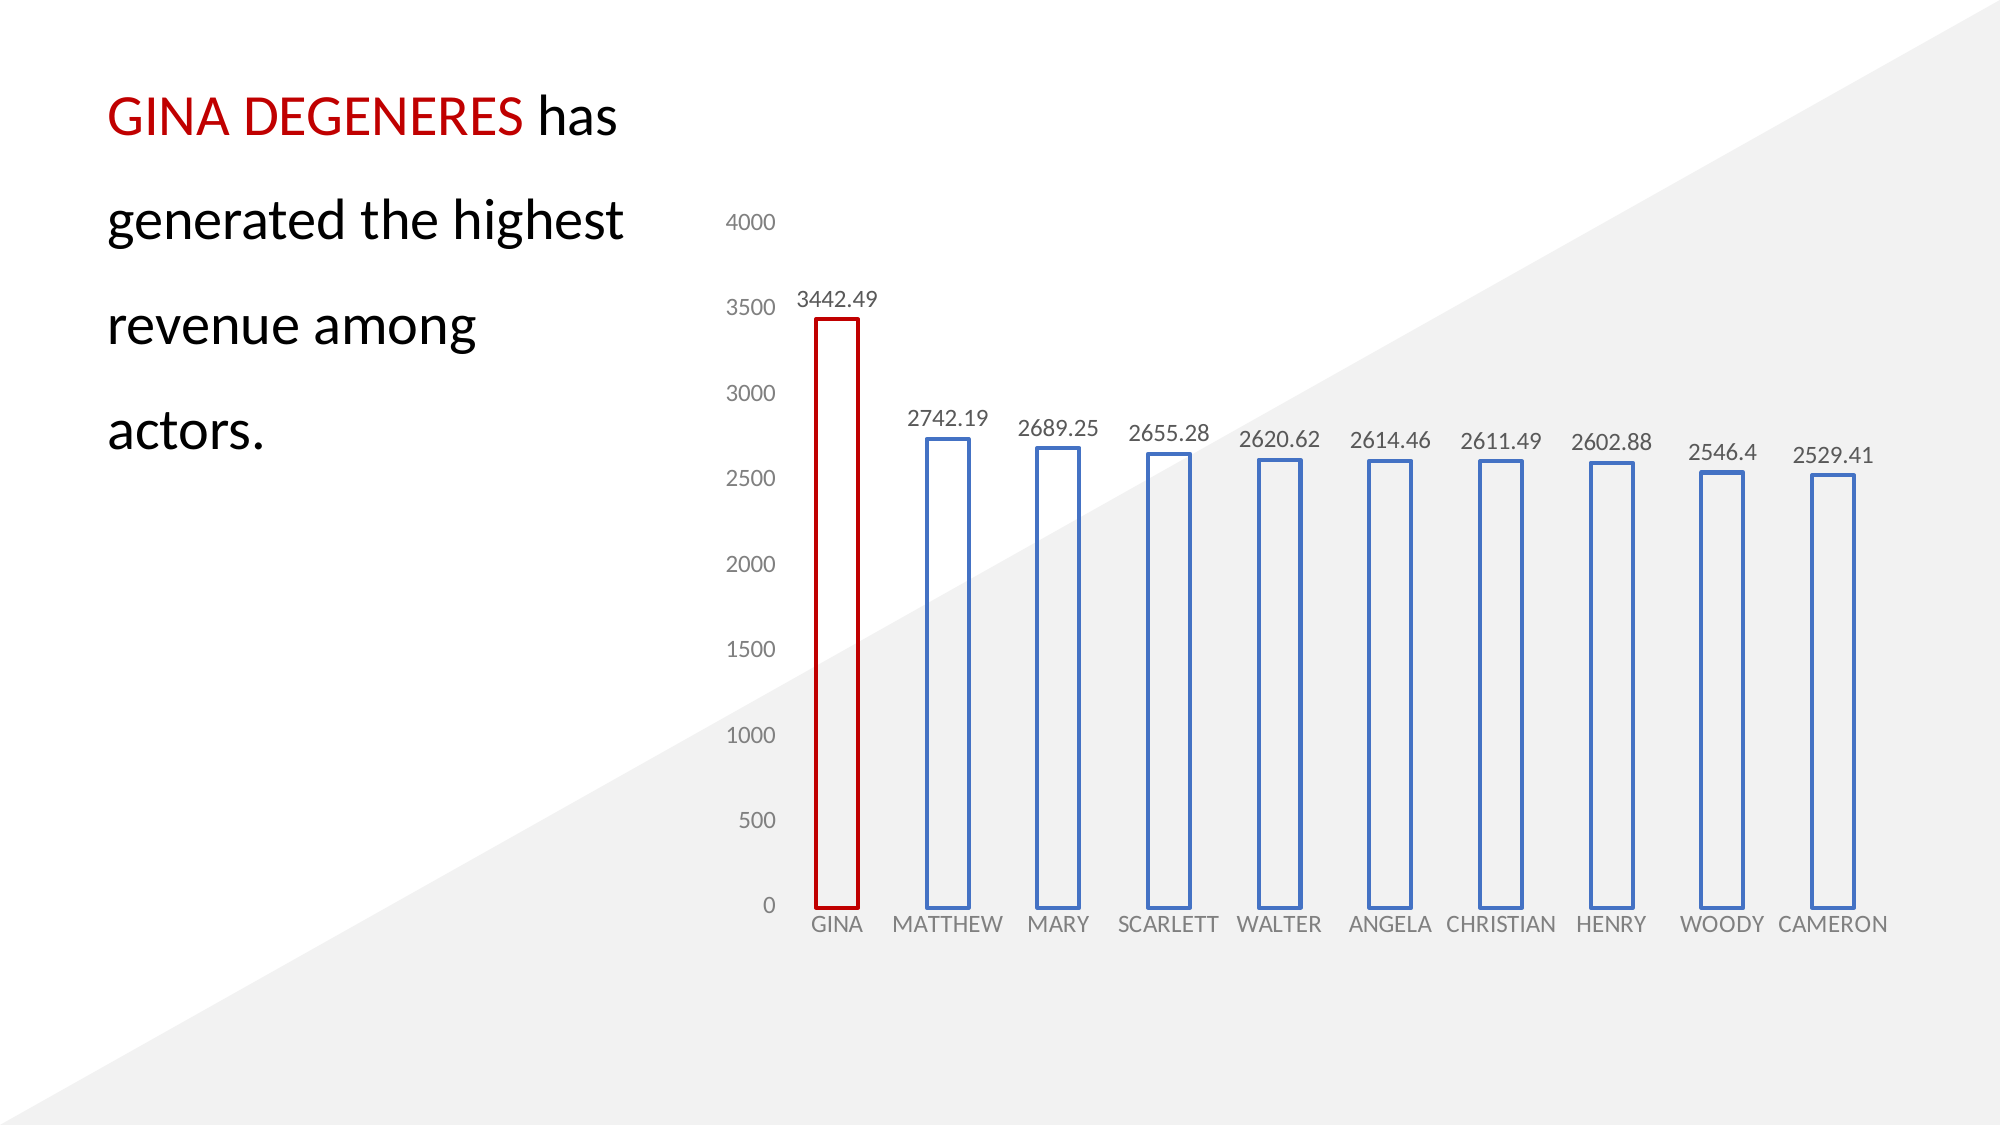

GINA DEGENERES has generated the highest revenue among actors.

### Chart

| Category | actor_revenue |
|---|---|
| GINA | 3442.49 |
| MATTHEW | 2742.19 |
| MARY | 2689.25 |
| SCARLETT | 2655.28 |
| WALTER | 2620.62 |
| ANGELA | 2614.46 |
| CHRISTIAN | 2611.49 |
| HENRY | 2602.88 |
| WOODY | 2546.4 |
| CAMERON | 2529.41 |